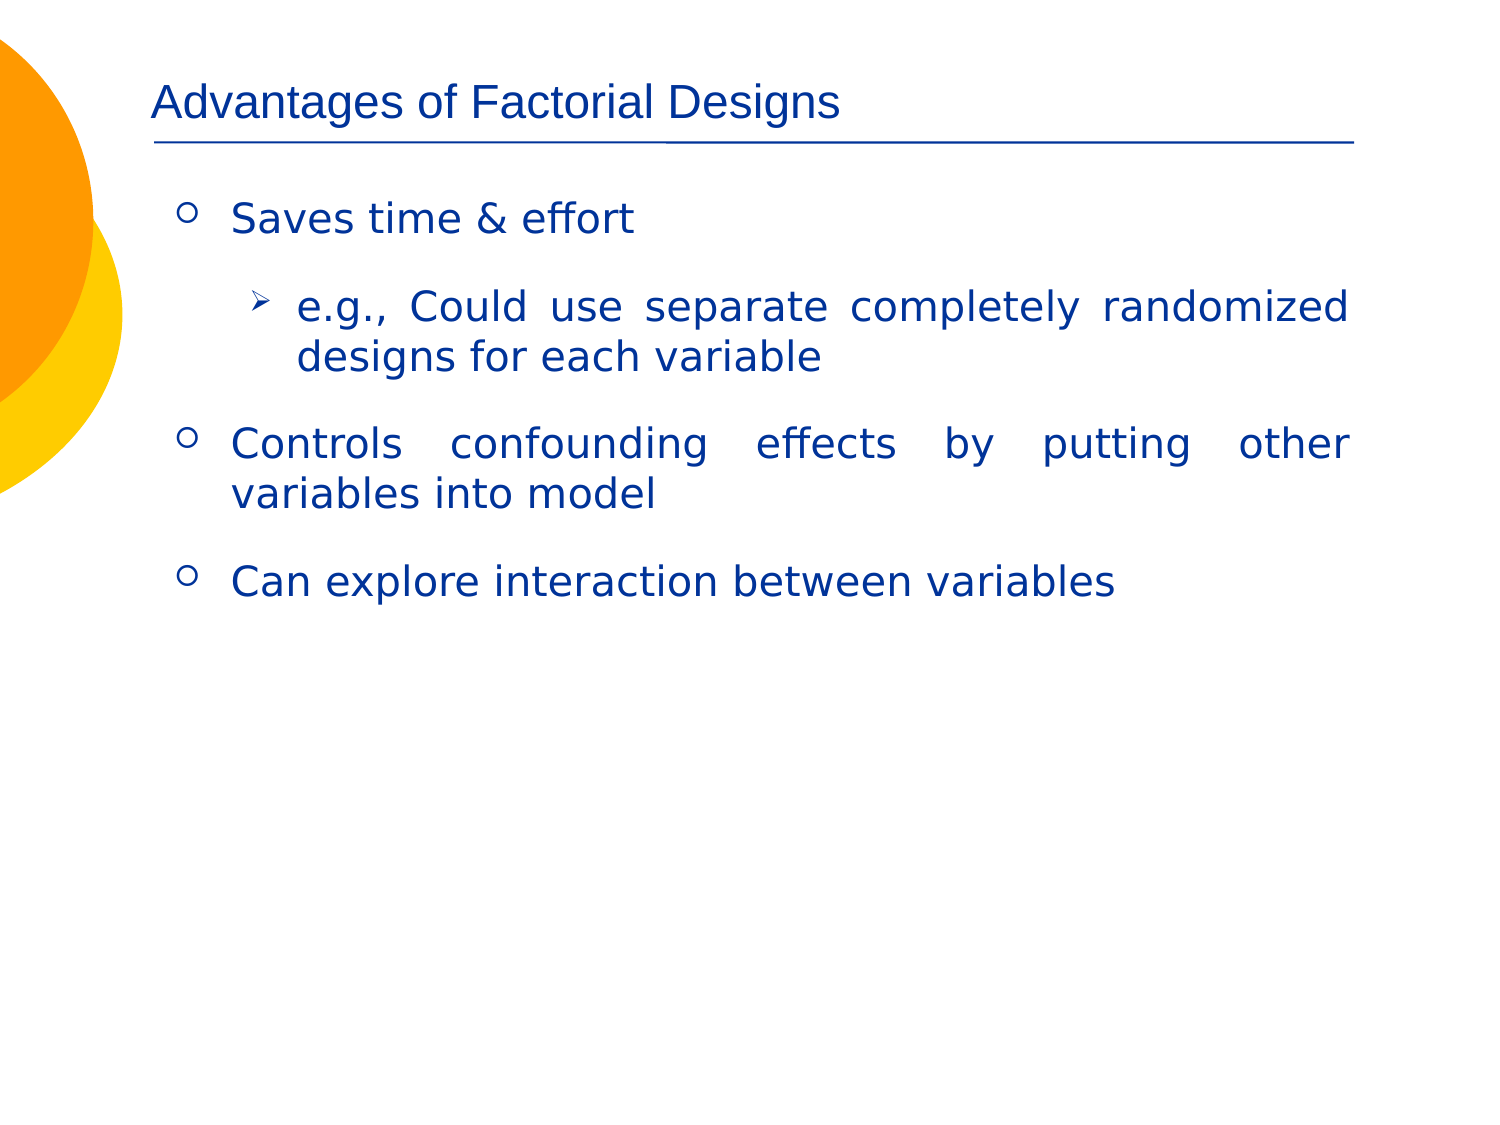

# Advantages of Factorial Designs
Saves time & effort
e.g., Could use separate completely randomized designs for each variable
Controls confounding effects by putting other variables into model
Can explore interaction between variables